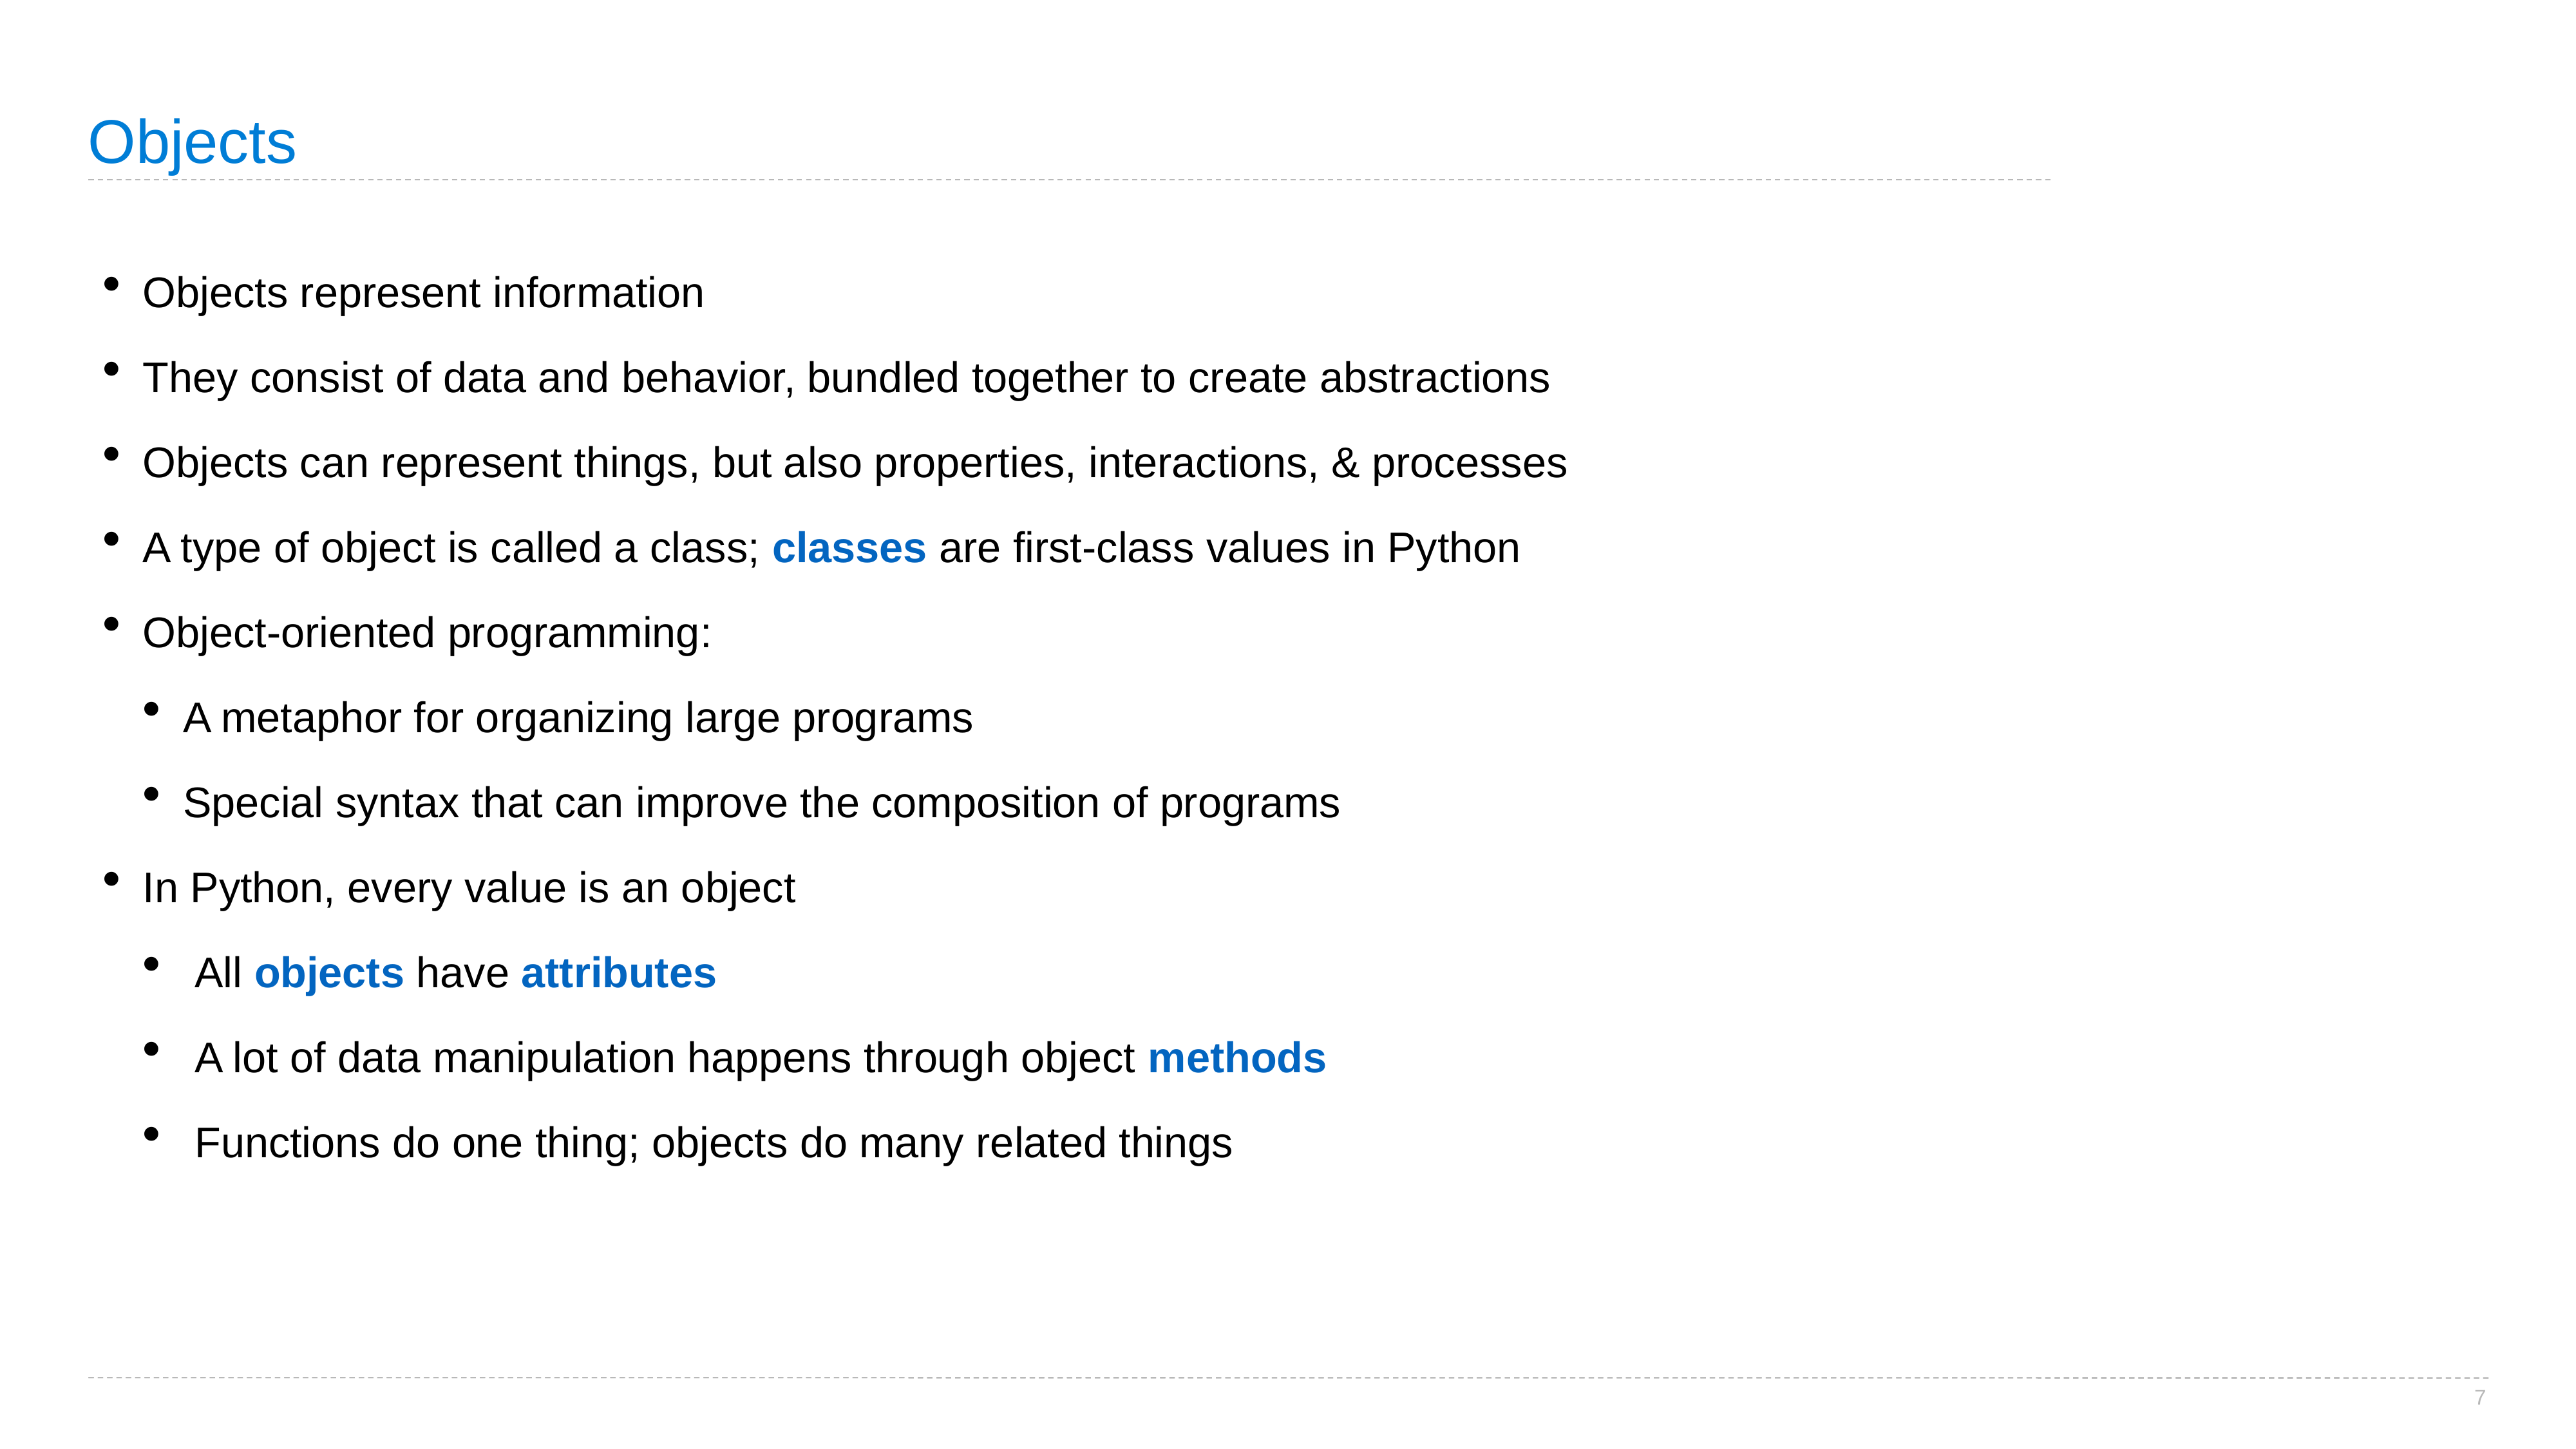

# Objects

Objects represent information
They consist of data and behavior, bundled together to create abstractions
Objects can represent things, but also properties, interactions, & processes
A type of object is called a class; classes are first-class values in Python
Object-oriented programming:
A metaphor for organizing large programs
Special syntax that can improve the composition of programs
In Python, every value is an object
 All objects have attributes
 A lot of data manipulation happens through object methods
 Functions do one thing; objects do many related things

7